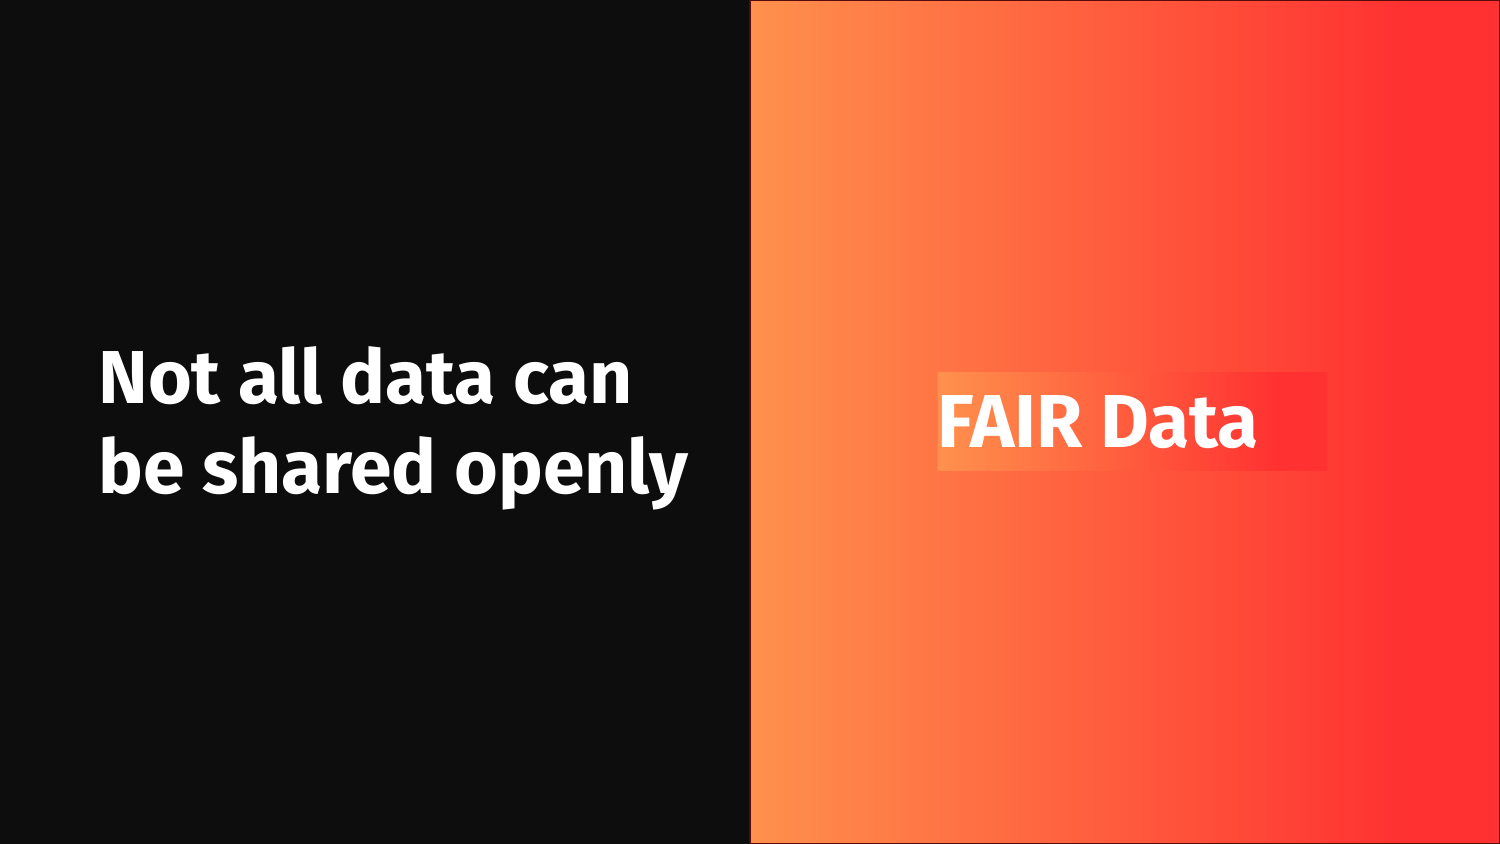

FAIR Data
# Not all data can be shared openly